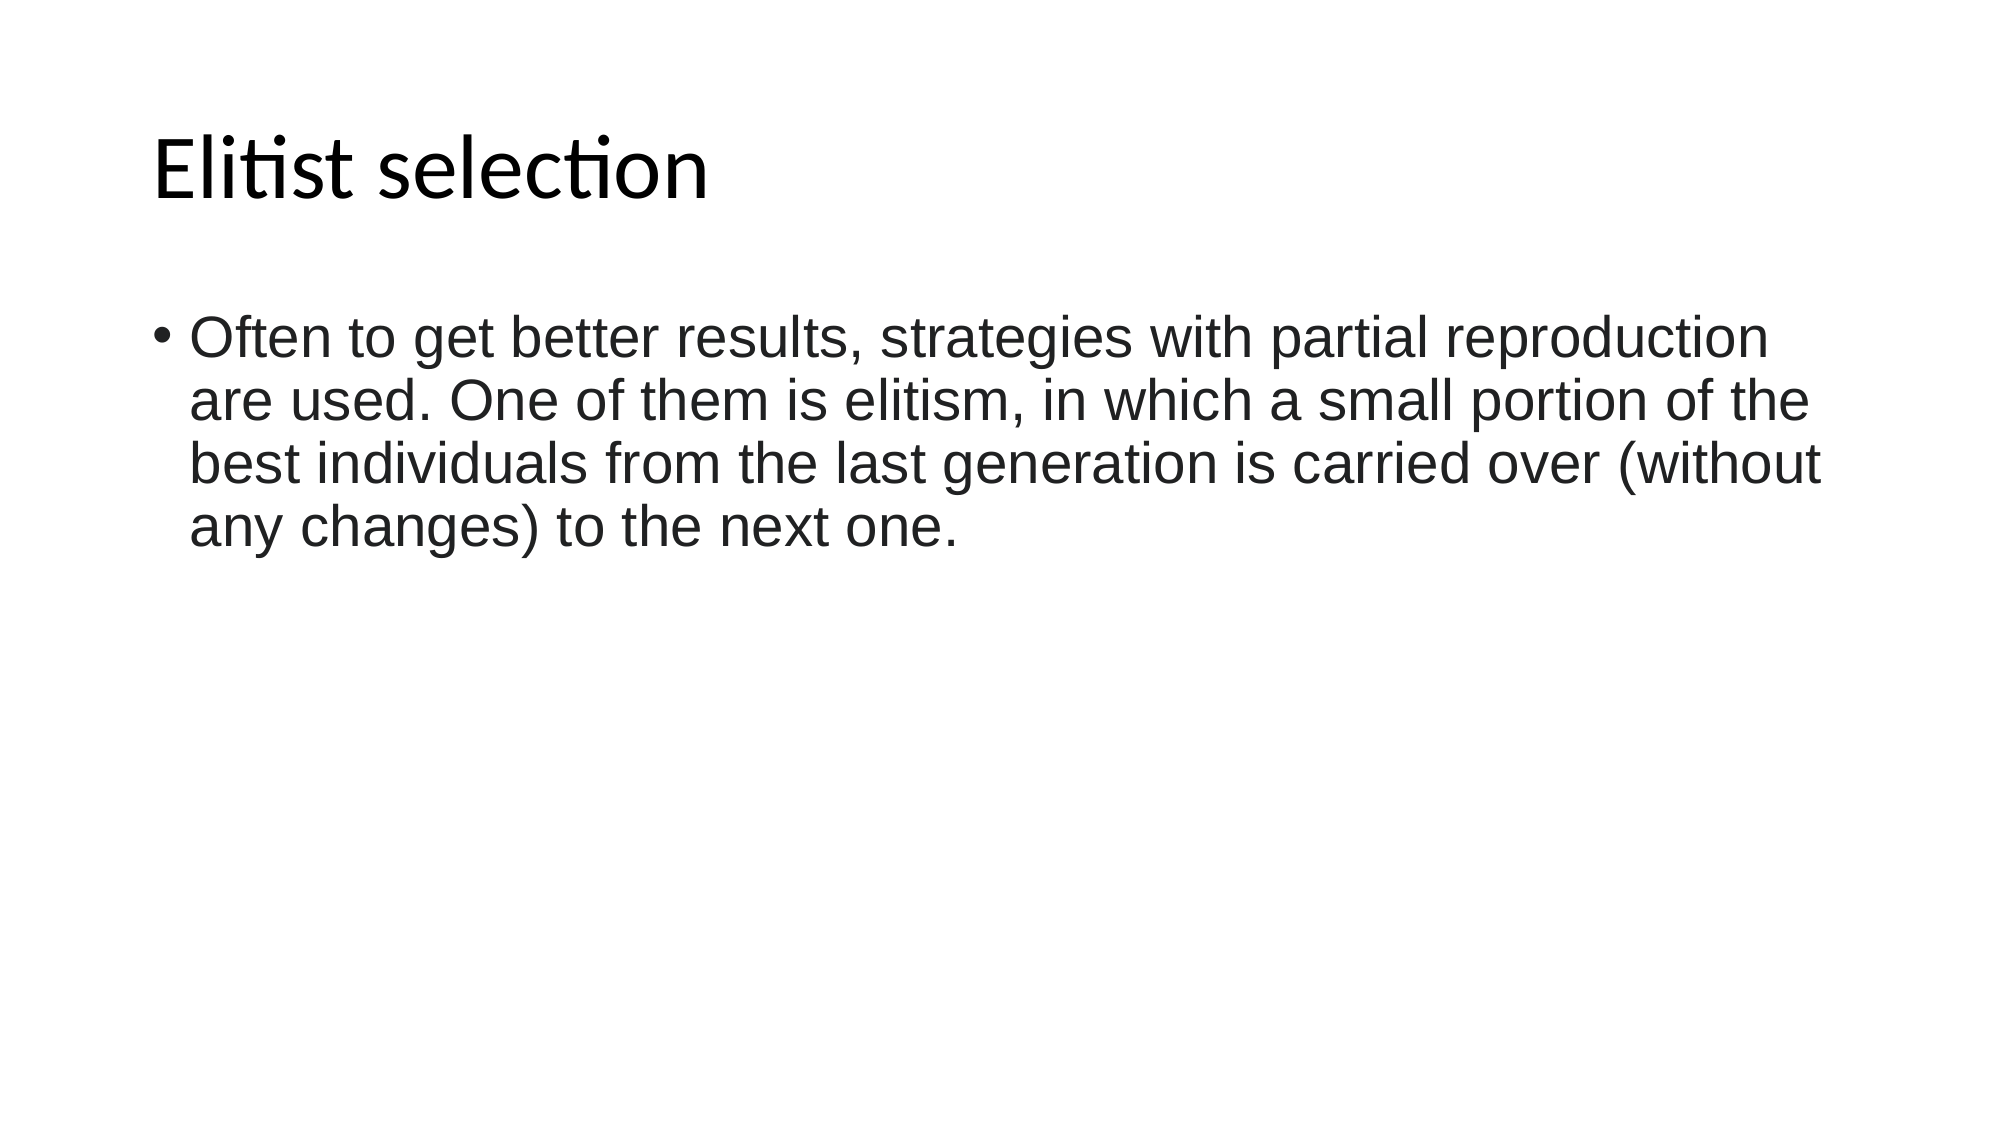

# Elitist selection
Often to get better results, strategies with partial reproduction are used. One of them is elitism, in which a small portion of the best individuals from the last generation is carried over (without any changes) to the next one.